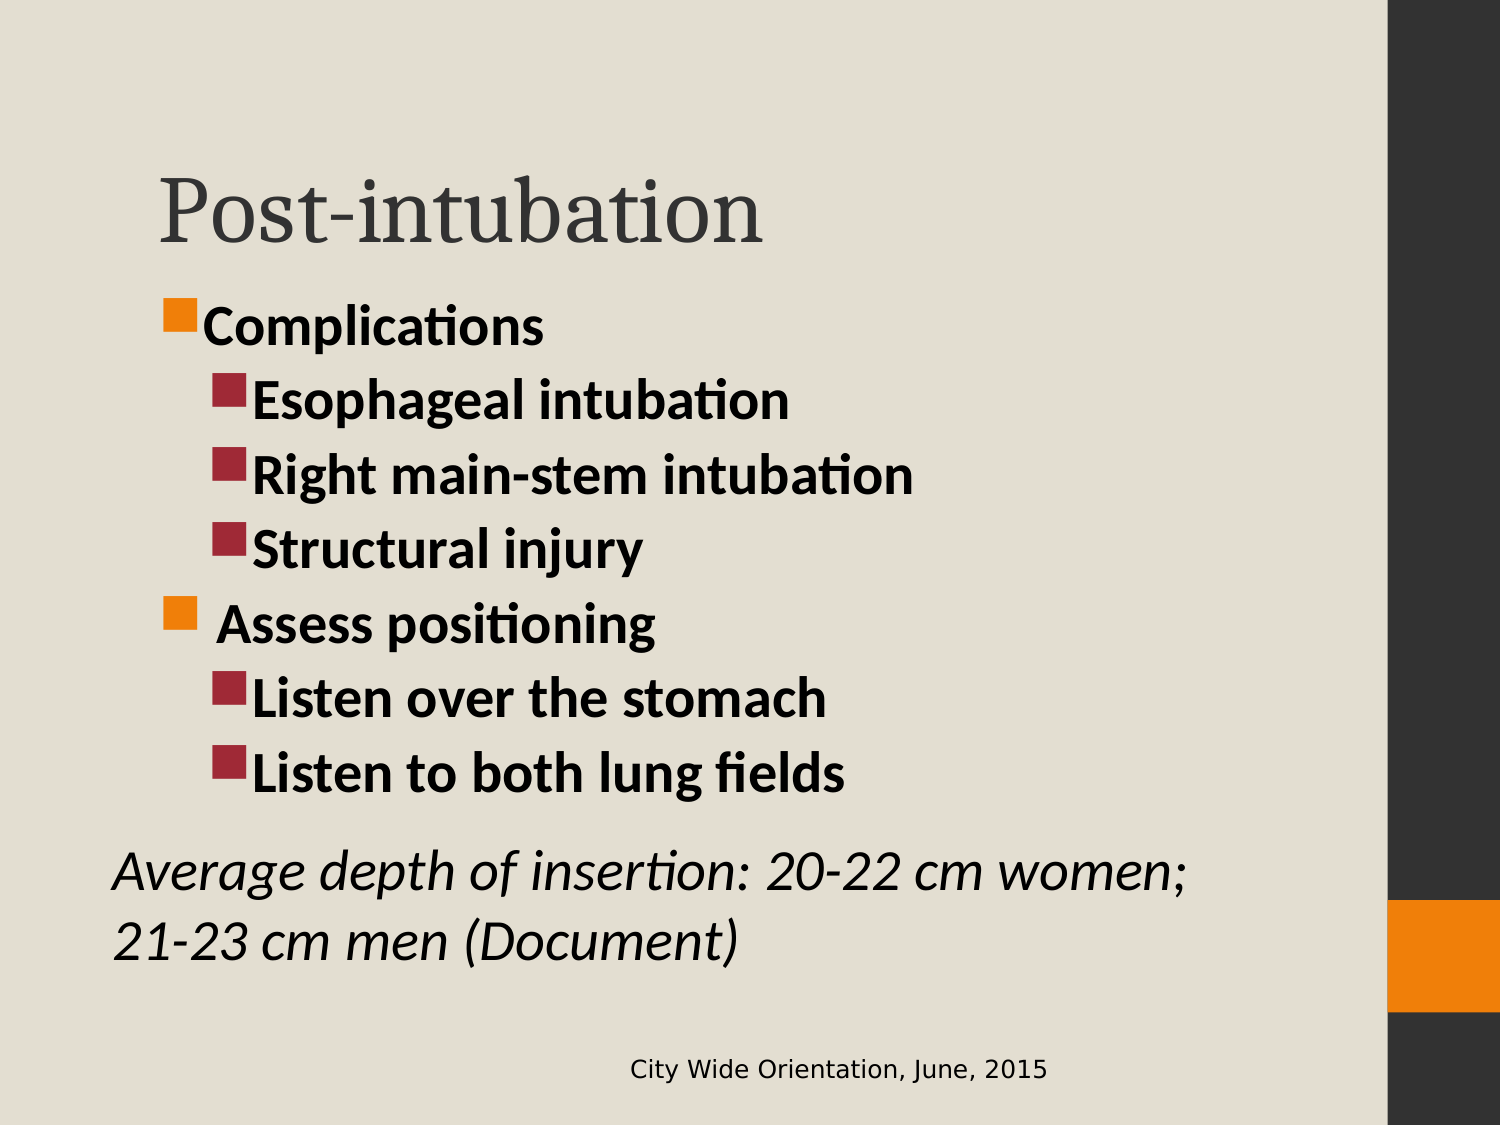

# Post-intubation
Complications
Esophageal intubation
Right main-stem intubation
Structural injury
 Assess positioning
Listen over the stomach
Listen to both lung fields

Average depth of insertion: 20-22 cm women;
21-23 cm men (Document)
City Wide Orientation, June, 2015